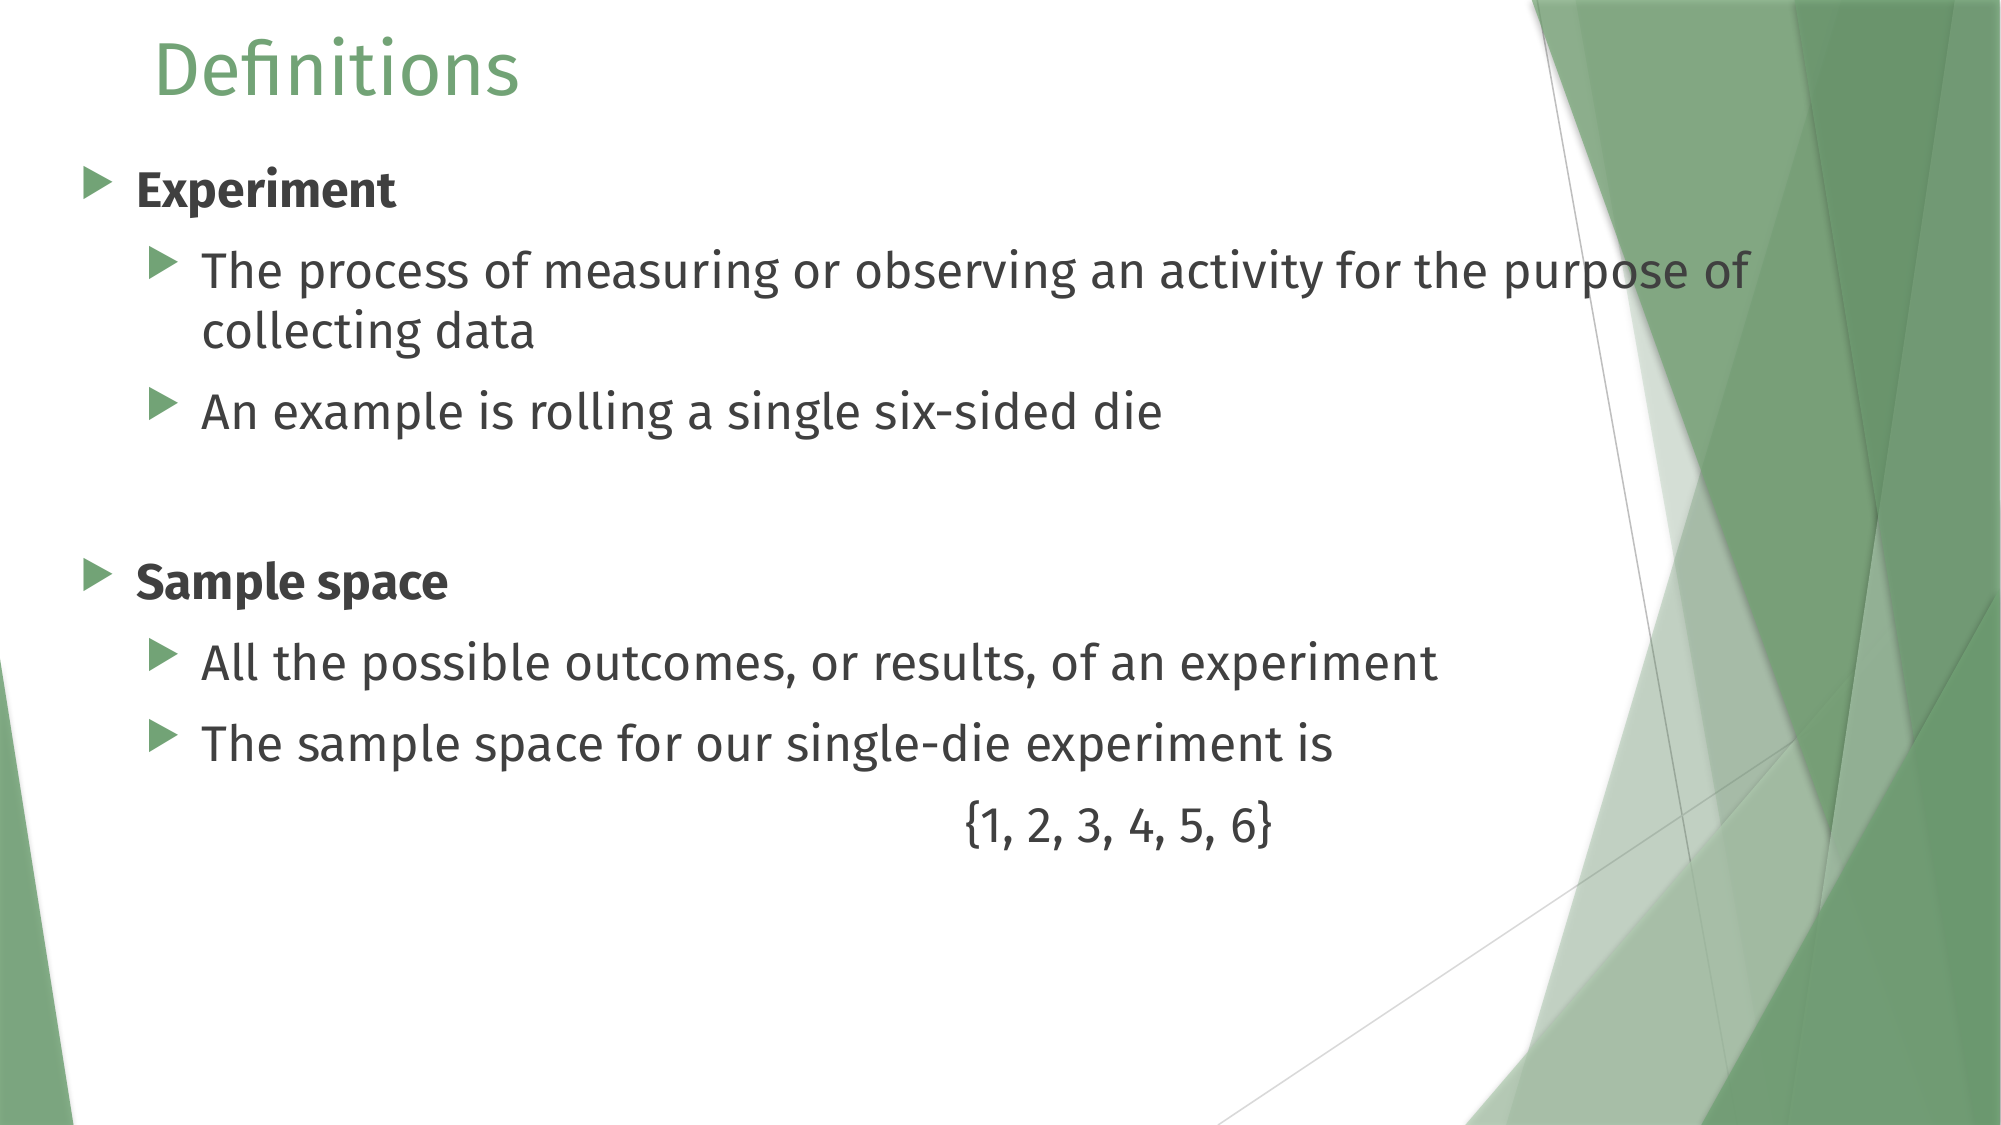

# Definitions
Experiment
The process of measuring or observing an activity for the purpose of collecting data
An example is rolling a single six-sided die

Sample space
All the possible outcomes, or results, of an experiment
The sample space for our single-die experiment is
	{1, 2, 3, 4, 5, 6}